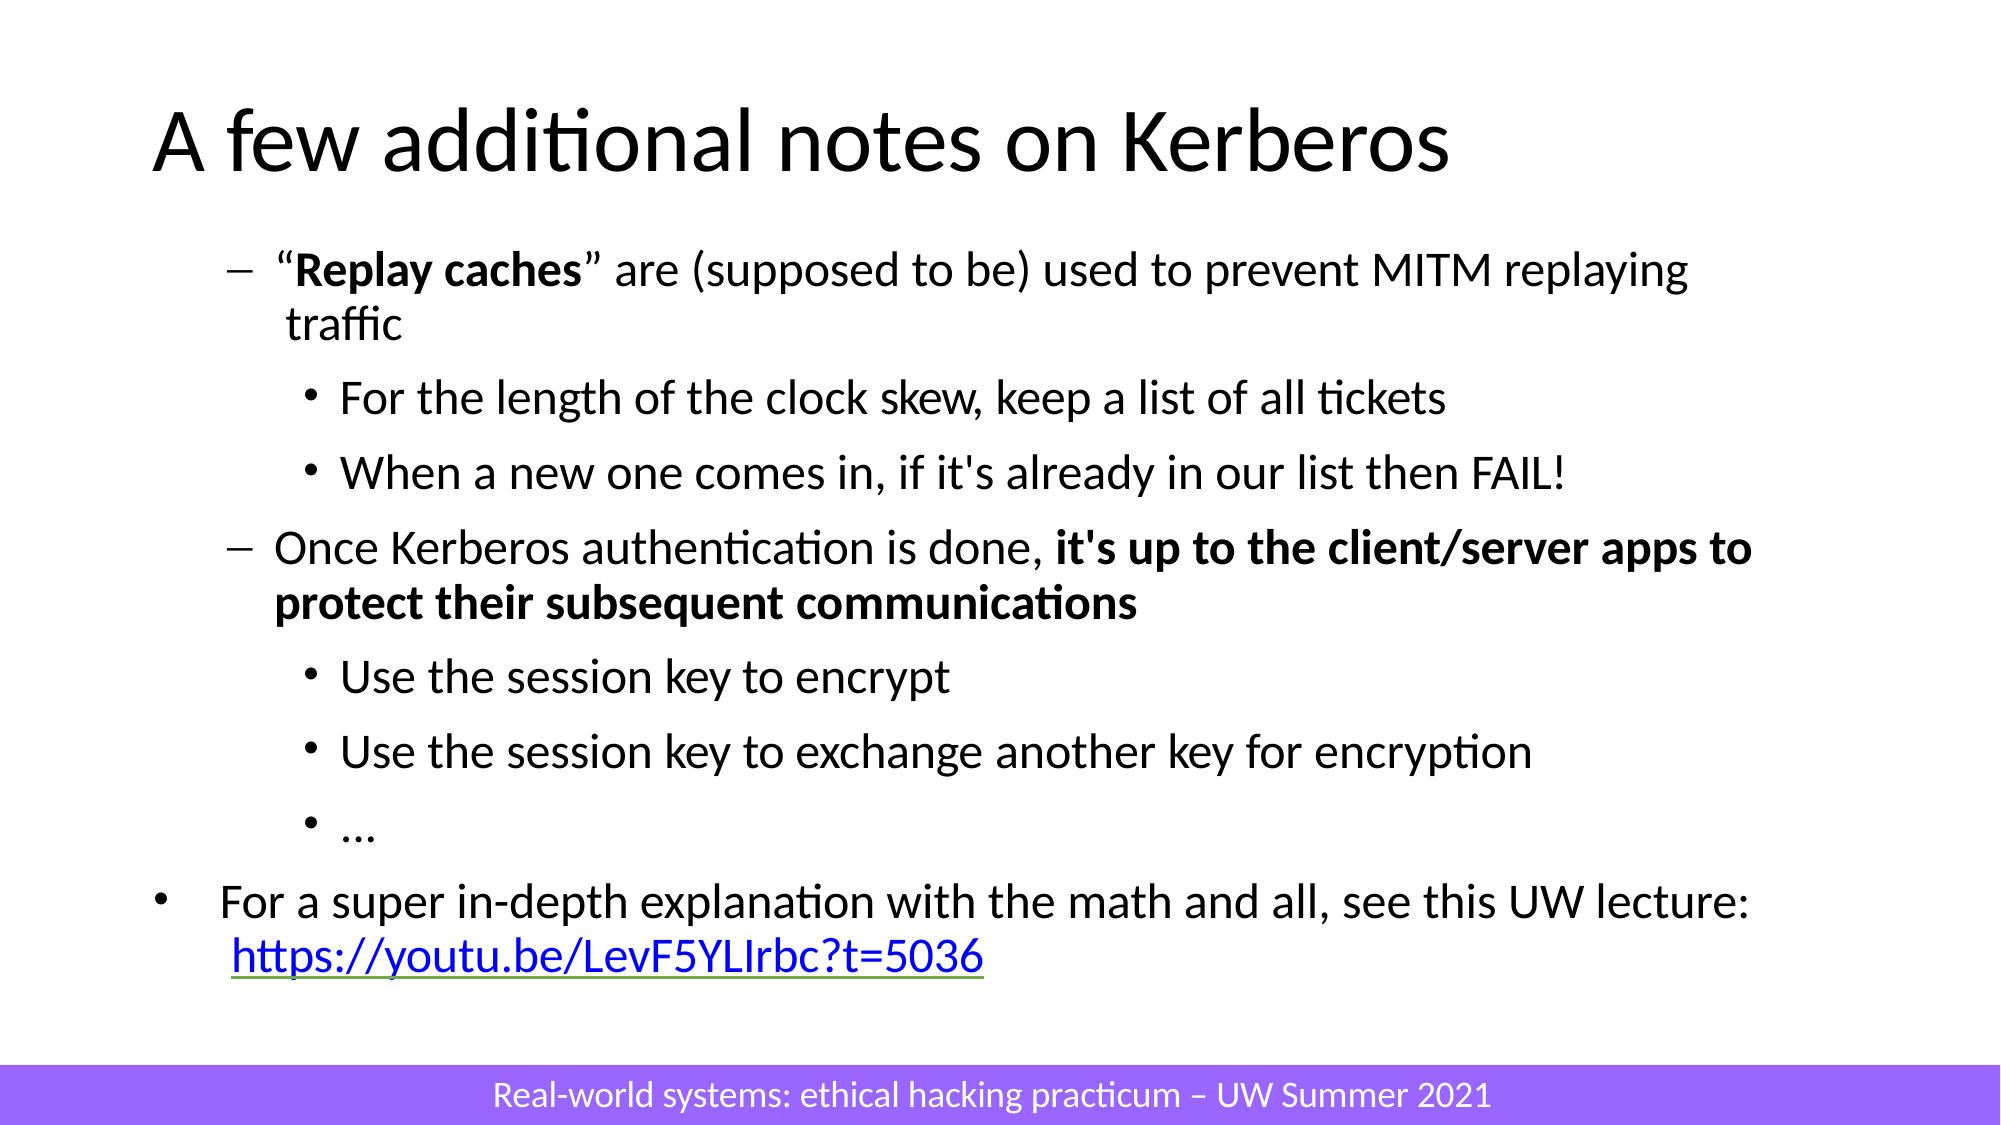

# A few additional notes on Kerberos
“Replay caches” are (supposed to be) used to prevent MITM replaying  traffic
For the length of the clock skew, keep a list of all tickets
When a new one comes in, if it's already in our list then FAIL!
Once Kerberos authentication is done, it's up to the client/server apps to  protect their subsequent communications
Use the session key to encrypt
Use the session key to exchange another key for encryption
...
For a super in-depth explanation with the math and all, see this UW lecture:  https://youtu.be/LevF5YLIrbc?t=5036
Real-world systems: ethical hacking practicum – UW Summer 2021